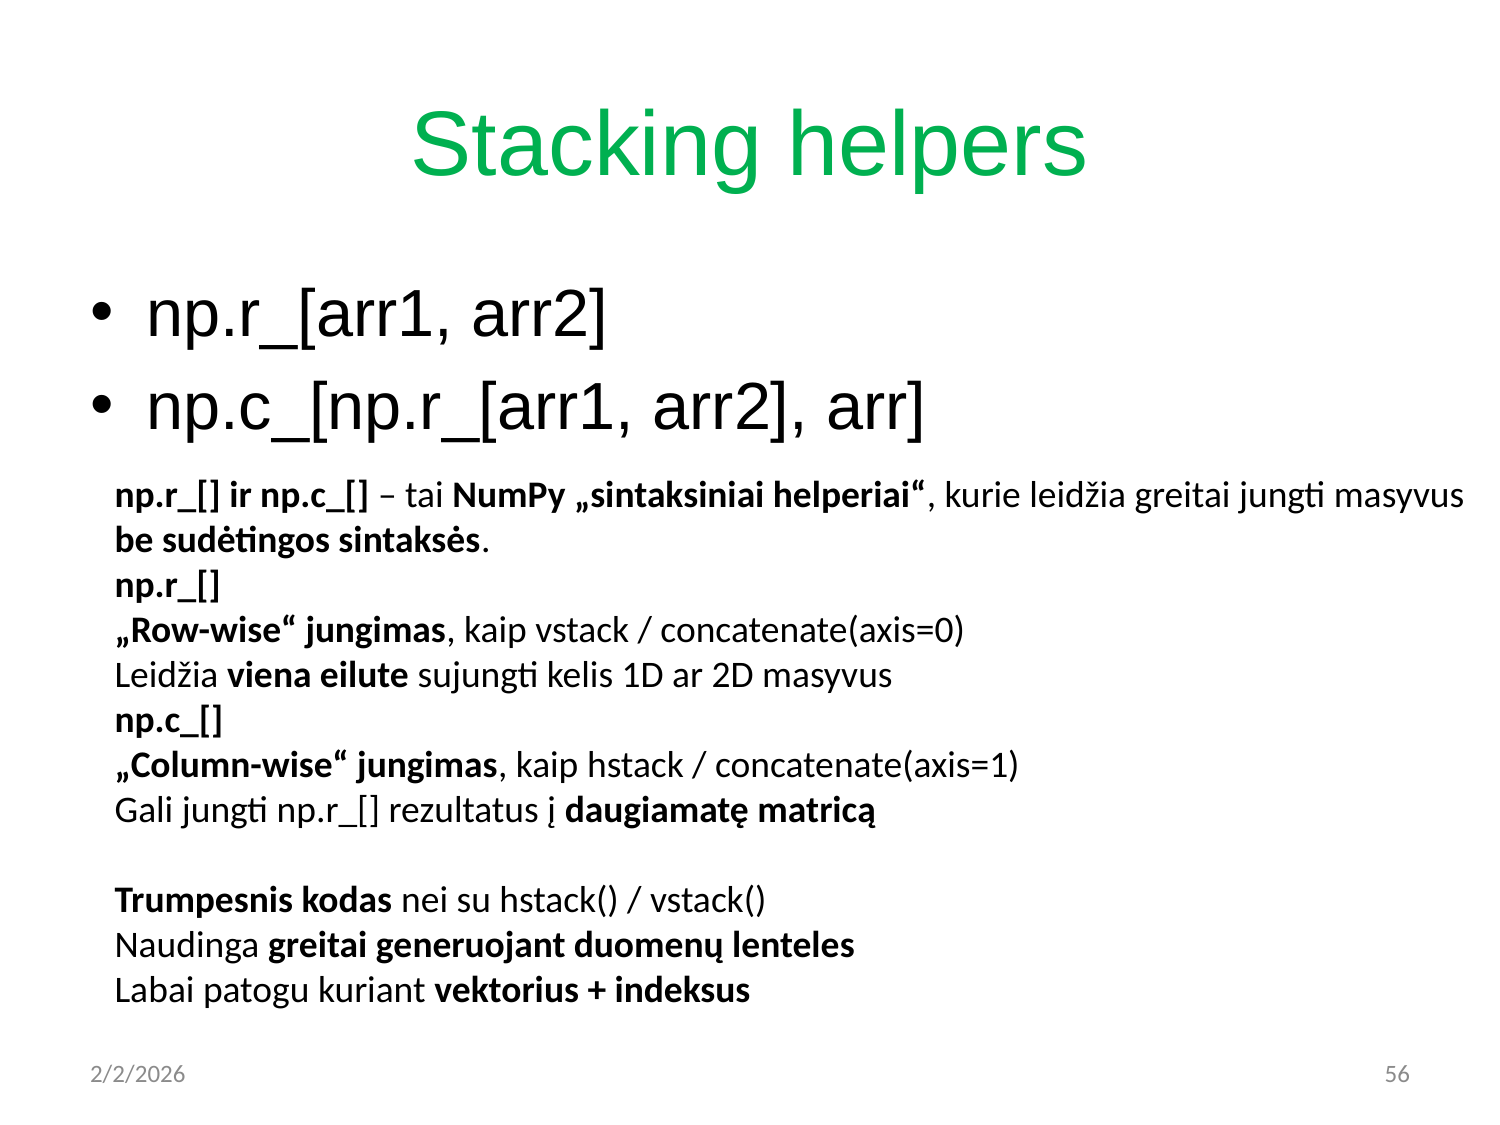

# Stacking helpers
np.r_[arr1, arr2]
np.c_[np.r_[arr1, arr2], arr]
np.r_[] ir np.c_[] – tai NumPy „sintaksiniai helperiai“, kurie leidžia greitai jungti masyvus be sudėtingos sintaksės.
np.r_[]
„Row-wise“ jungimas, kaip vstack / concatenate(axis=0)
Leidžia viena eilute sujungti kelis 1D ar 2D masyvus
np.c_[]
„Column-wise“ jungimas, kaip hstack / concatenate(axis=1)
Gali jungti np.r_[] rezultatus į daugiamatę matricą

Trumpesnis kodas nei su hstack() / vstack()
Naudinga greitai generuojant duomenų lenteles
Labai patogu kuriant vektorius + indeksus
2/2/2026
56